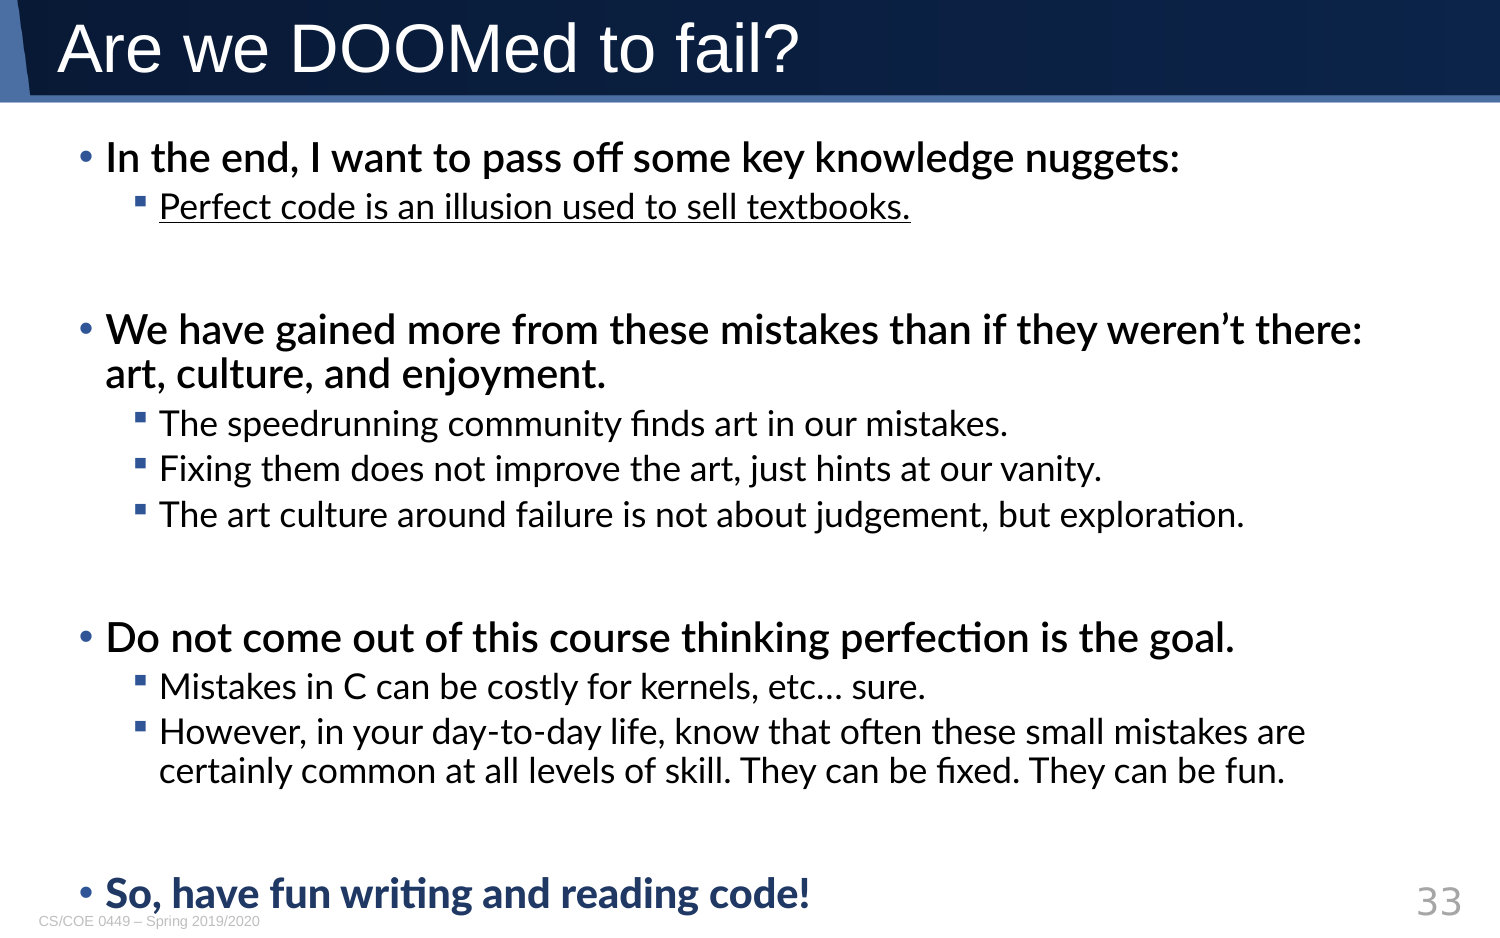

# Are we DOOMed to fail?
In the end, I want to pass off some key knowledge nuggets:
Perfect code is an illusion used to sell textbooks.

We have gained more from these mistakes than if they weren’t there: art, culture, and enjoyment.
The speedrunning community finds art in our mistakes.
Fixing them does not improve the art, just hints at our vanity.
The art culture around failure is not about judgement, but exploration.

Do not come out of this course thinking perfection is the goal.
Mistakes in C can be costly for kernels, etc… sure.
However, in your day-to-day life, know that often these small mistakes are certainly common at all levels of skill. They can be fixed. They can be fun.

So, have fun writing and reading code!
33
CS/COE 0449 – Spring 2019/2020